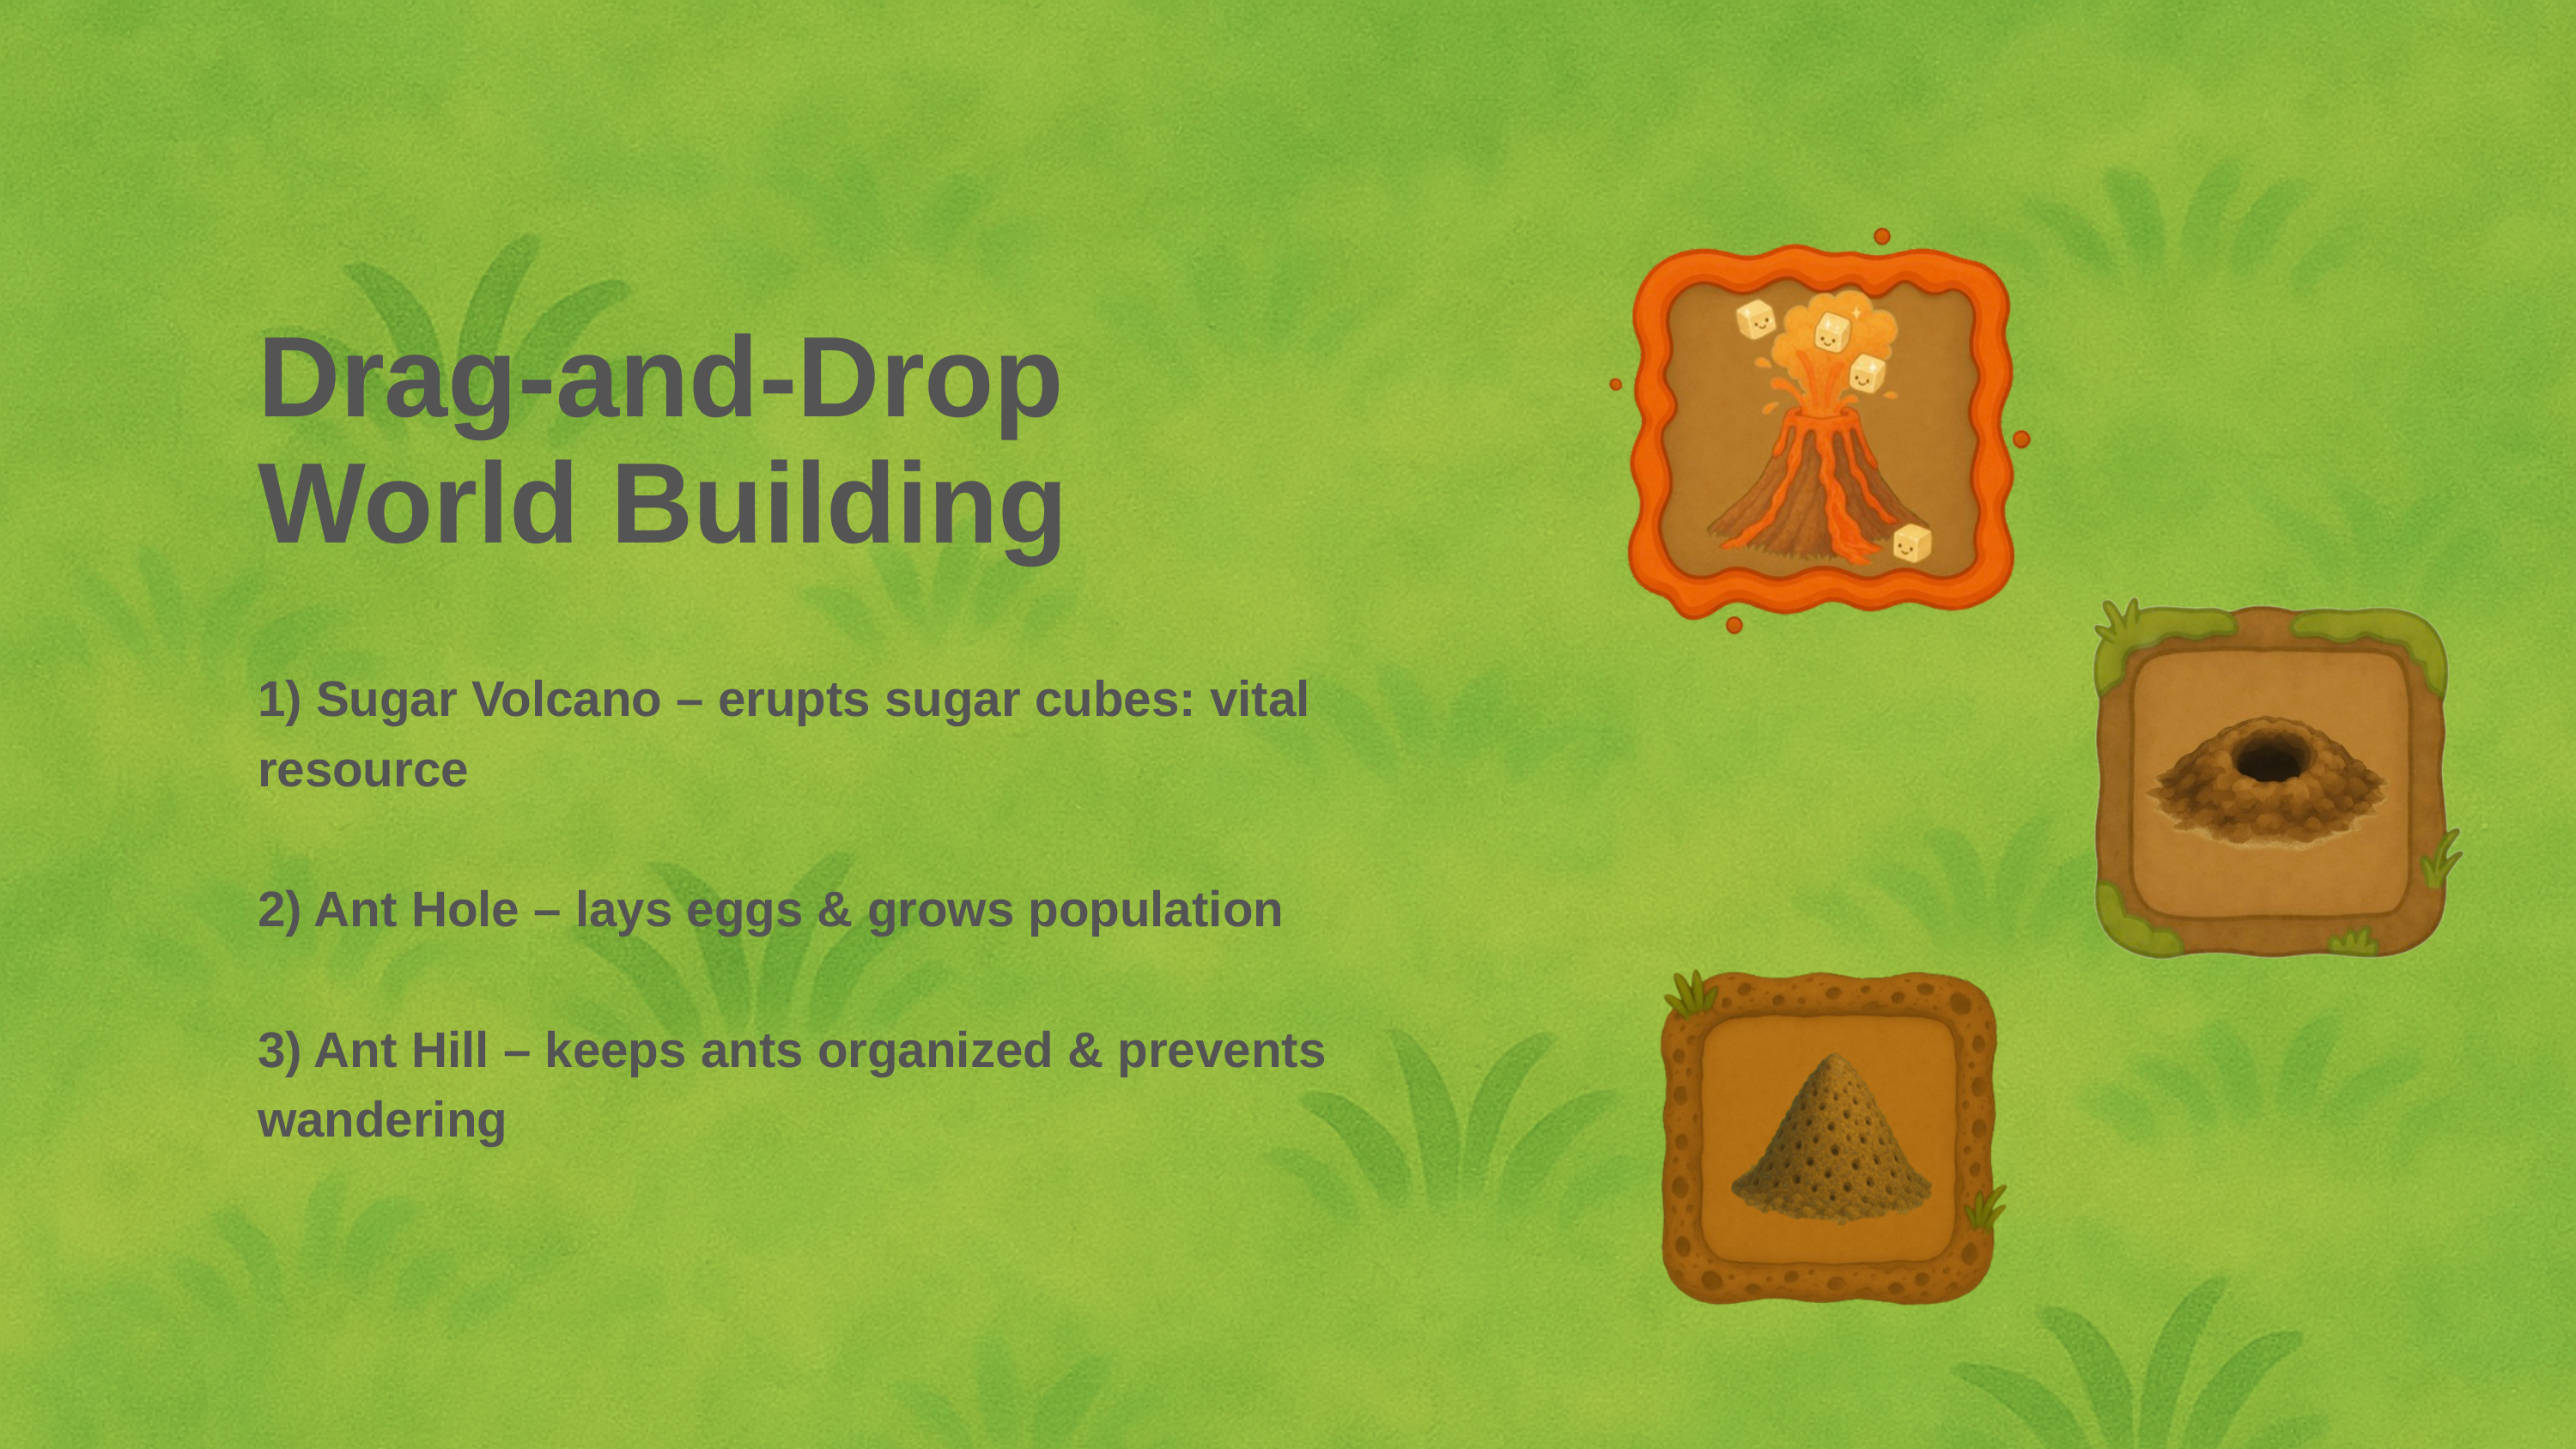

Drag-and-Drop World Building
1) Sugar Volcano – erupts sugar cubes: vital  resource

2) Ant Hole – lays eggs & grows population

3) Ant Hill – keeps ants organized & prevents wandering